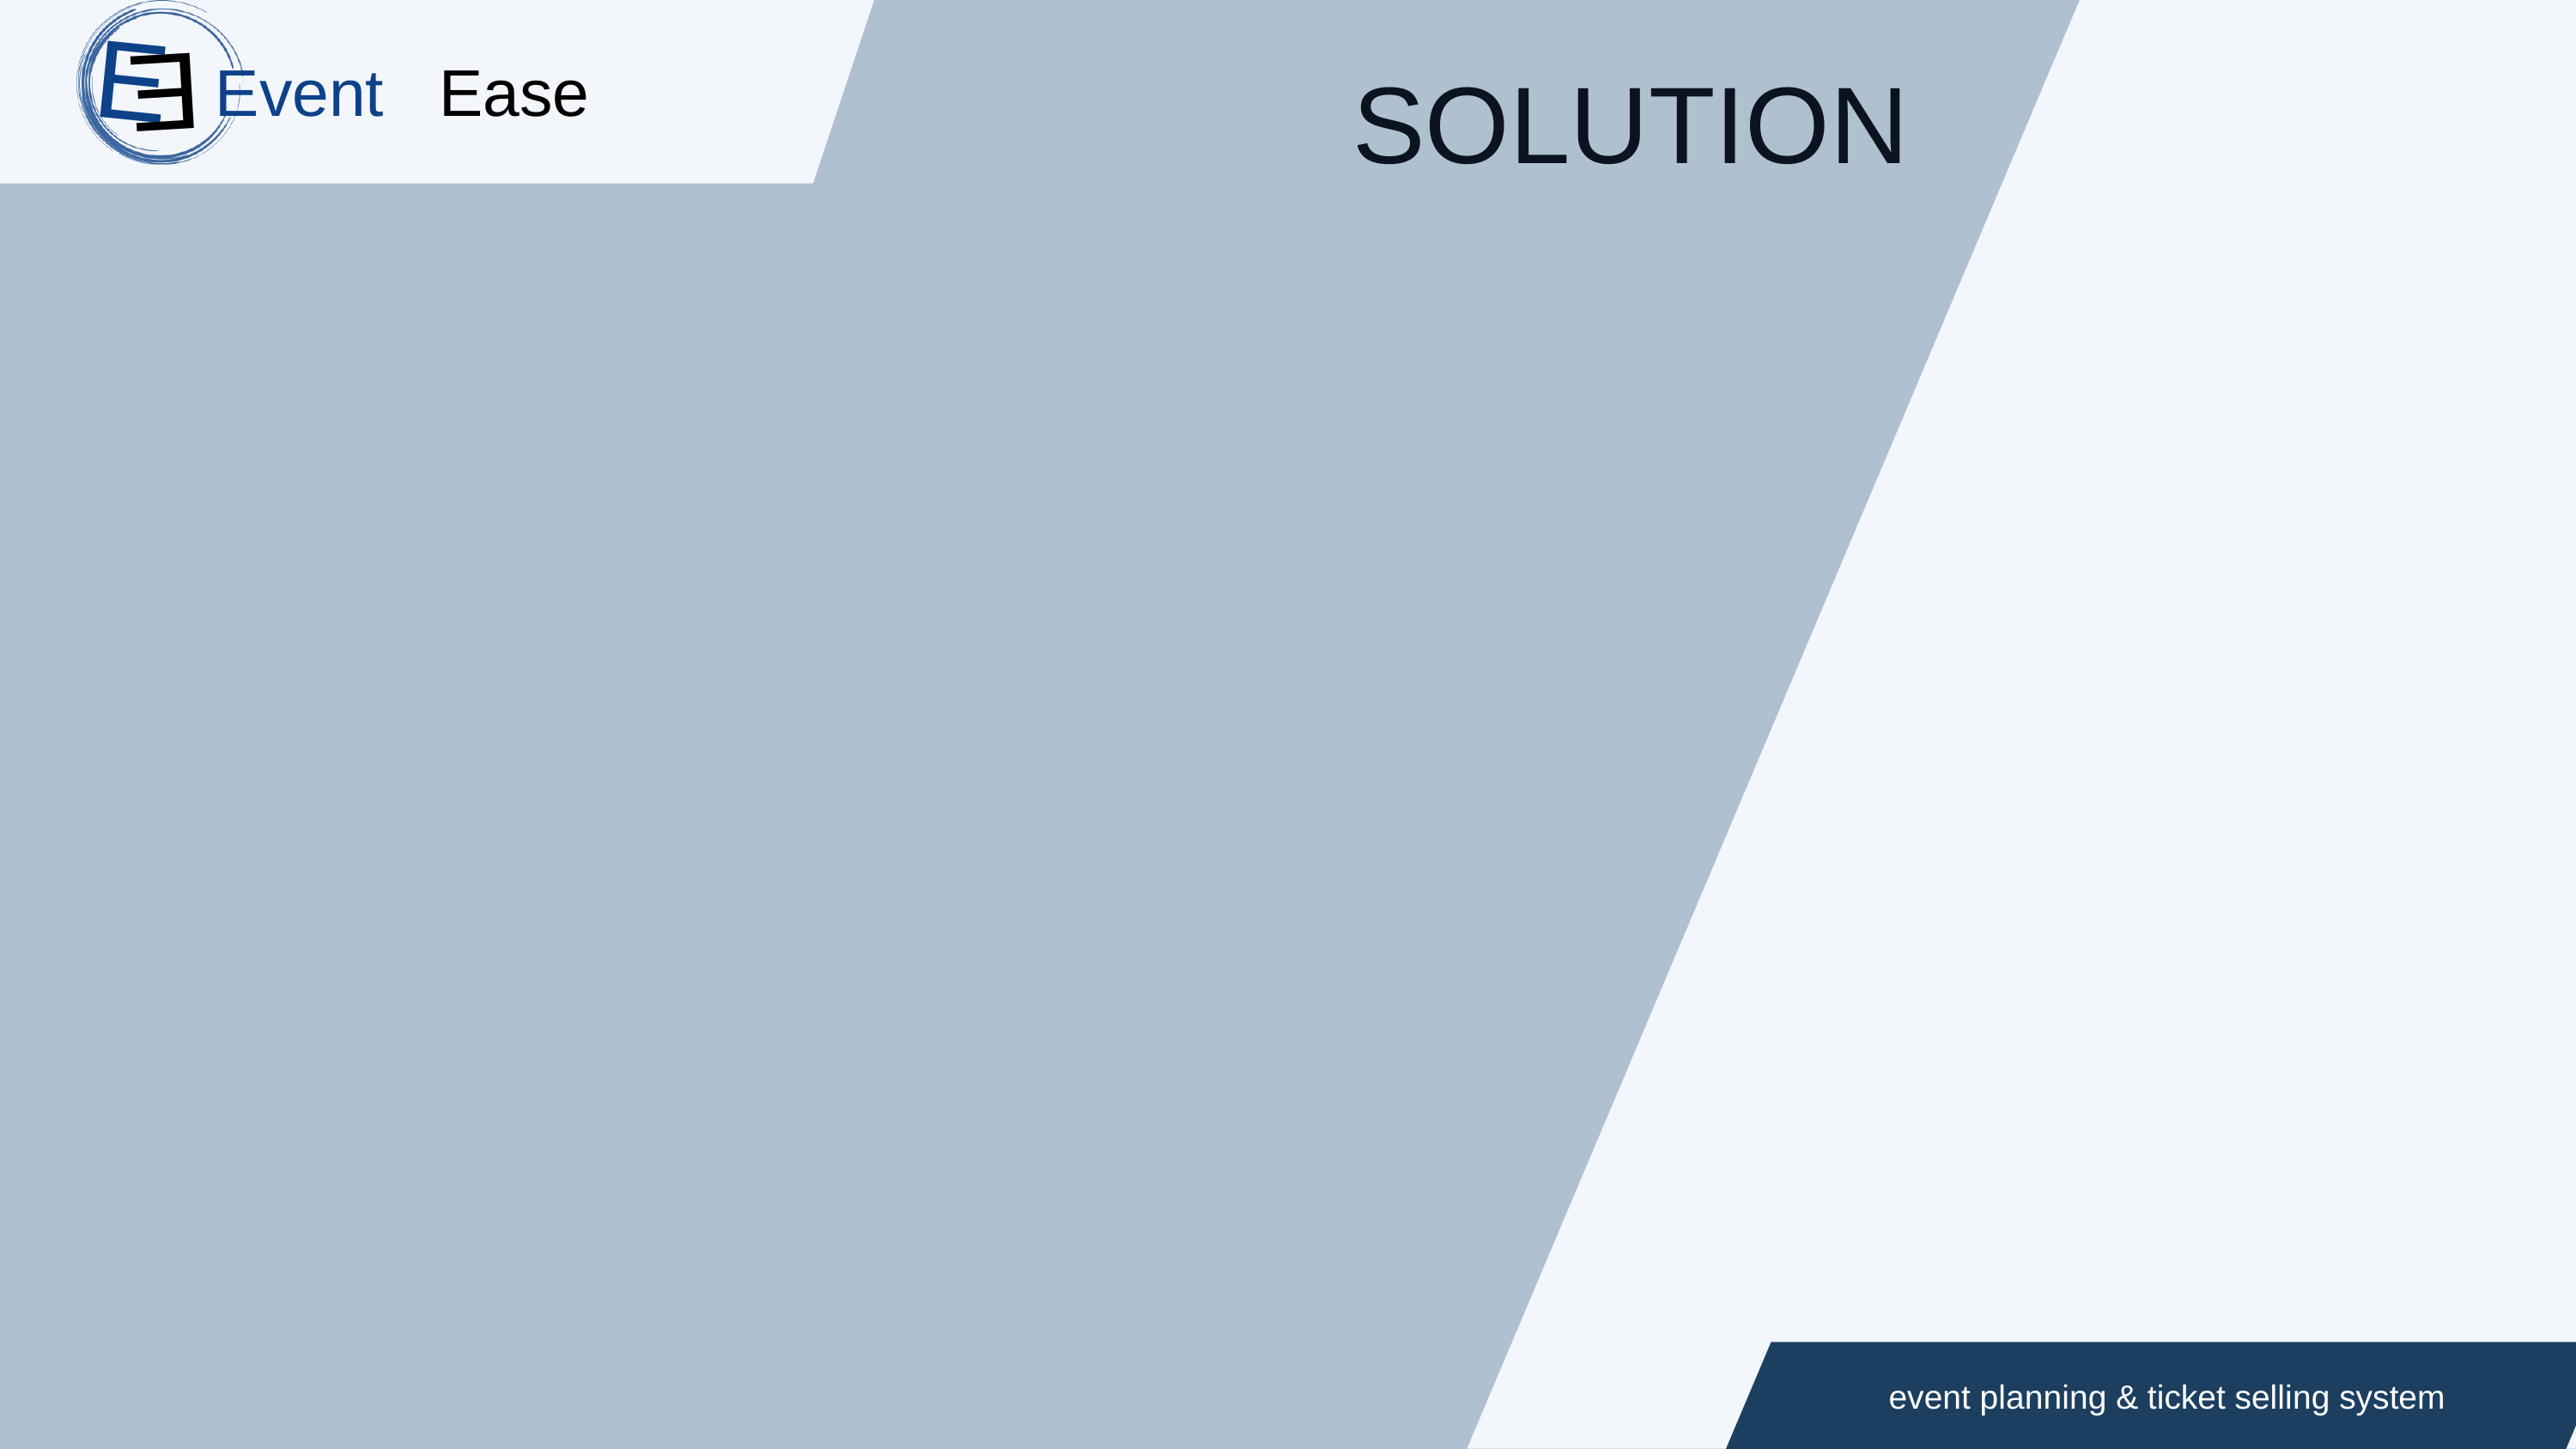

E
Event
Ease
E
SOLUTION

event planning & ticket selling system